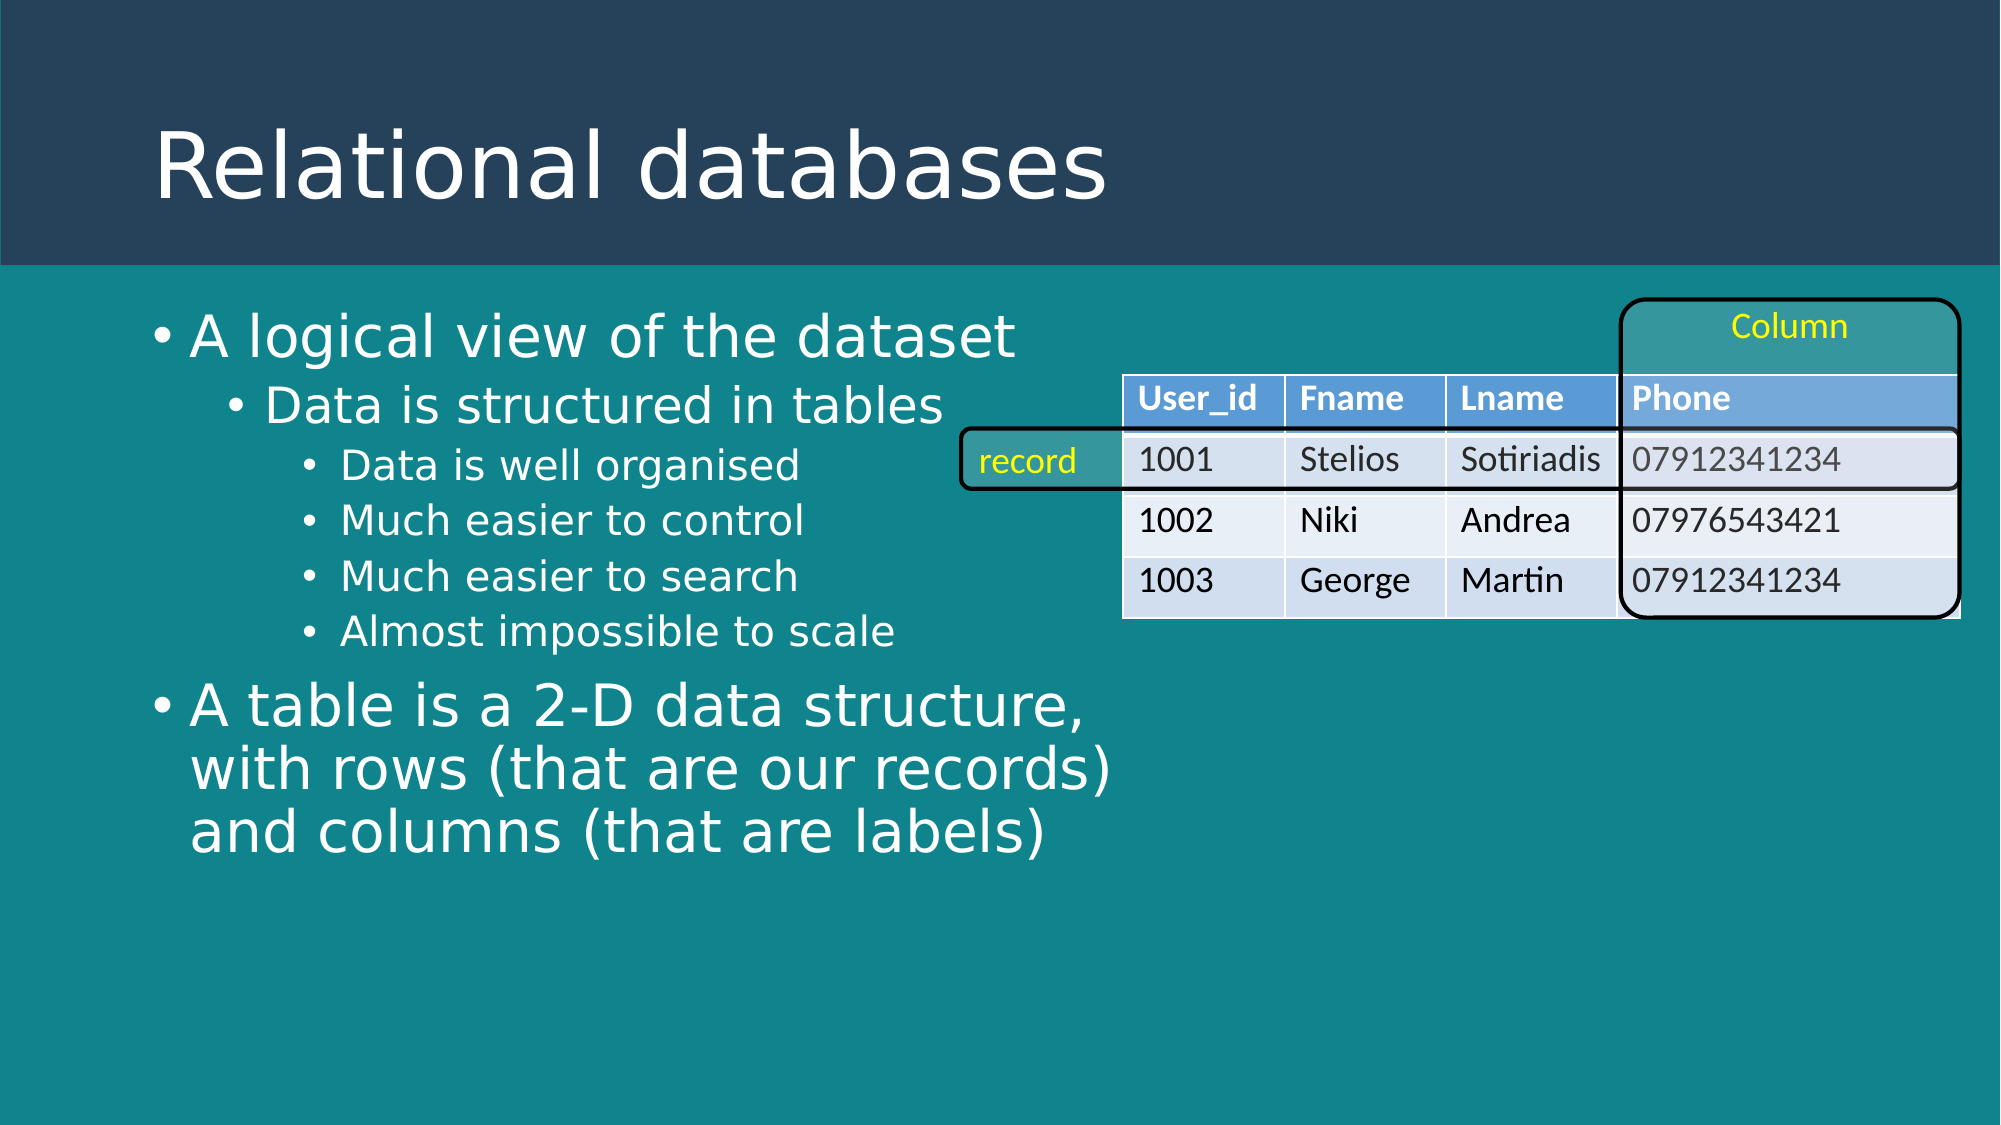

# Relational databases
A logical view of the dataset
Data is structured in tables
Data is well organised
Much easier to control
Much easier to search
Almost impossible to scale
A table is a 2-D data structure, with rows (that are our records) and columns (that are labels)
Column

| User\_id | Fname | Lname | Phone |
| --- | --- | --- | --- |
| 1001 | Stelios | Sotiriadis | 07912341234 |
| 1002 | Niki | Andrea | 07976543421 |
| 1003 | George | Martin | 07912341234 |
record